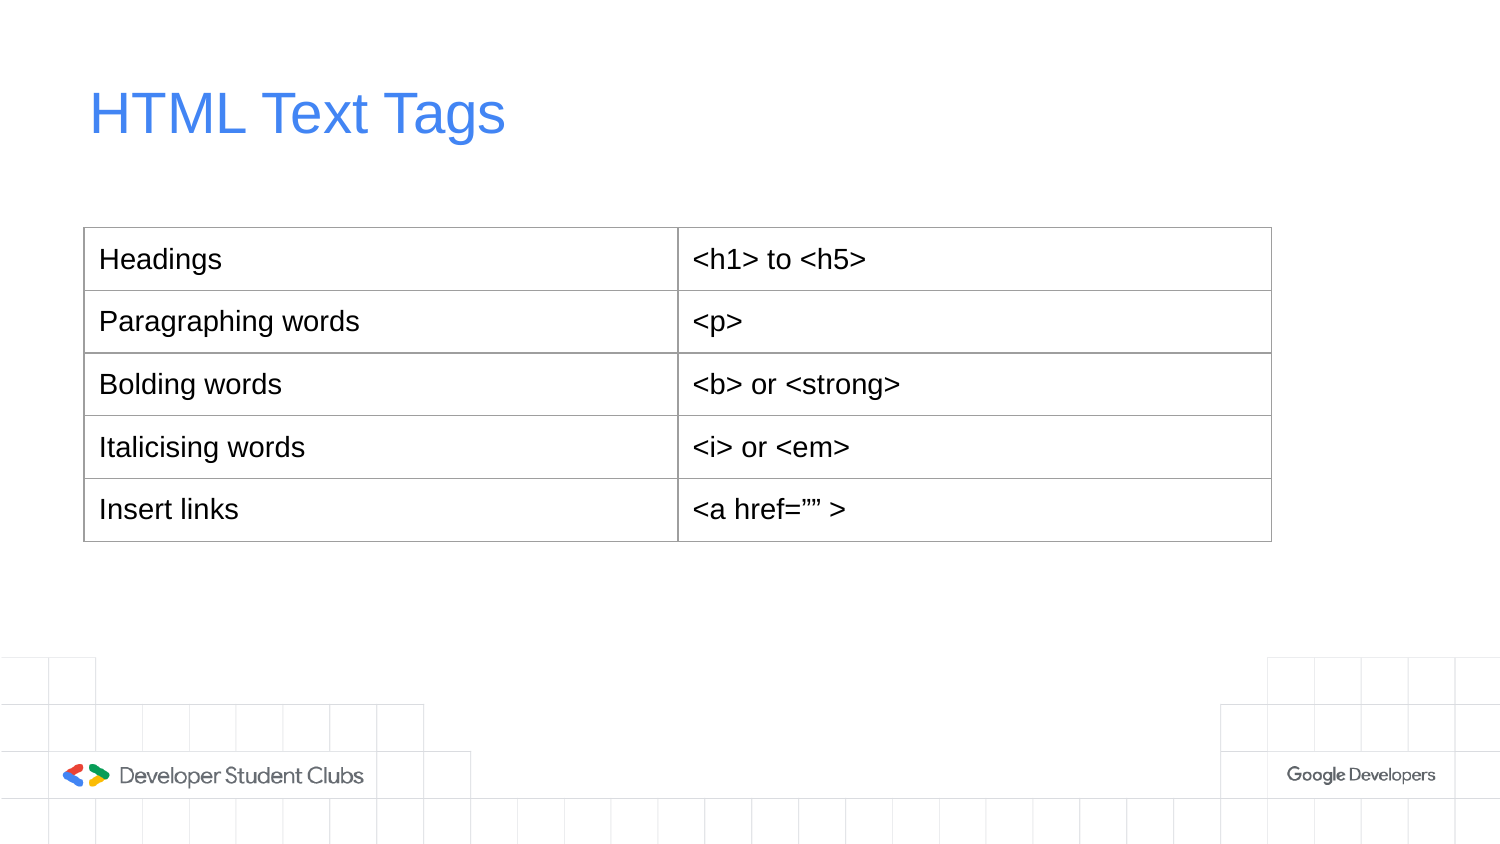

# HTML Text Tags
| Headings | <h1> to <h5> |
| --- | --- |
| Paragraphing words | <p> |
| Bolding words | <b> or <strong> |
| Italicising words | <i> or <em> |
| Insert links | <a href=”” > |